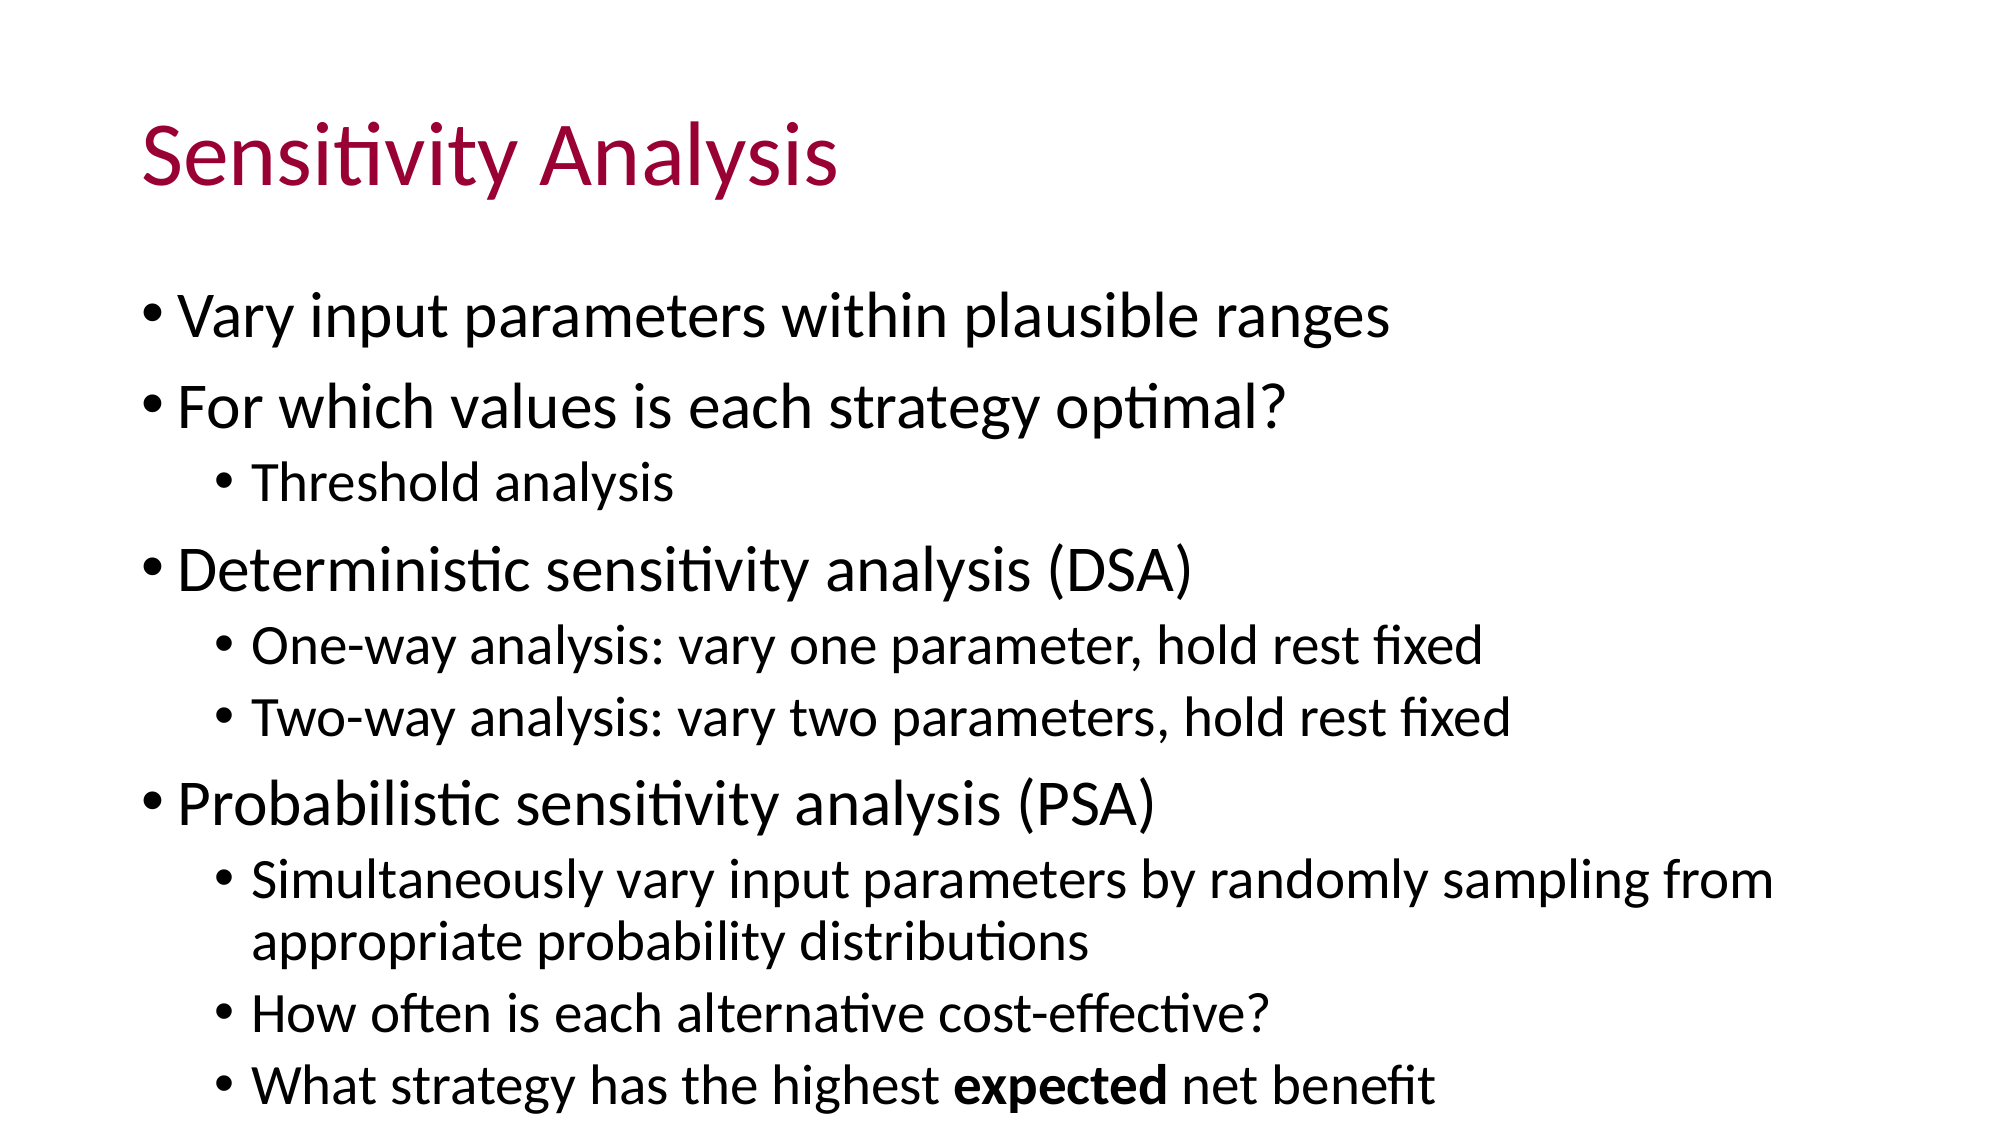

# Sensitivity Analysis
Vary input parameters within plausible ranges
For which values is each strategy optimal?
Threshold analysis
Deterministic sensitivity analysis (DSA)
One-way analysis: vary one parameter, hold rest fixed
Two-way analysis: vary two parameters, hold rest fixed
Probabilistic sensitivity analysis (PSA)
Simultaneously vary input parameters by randomly sampling from appropriate probability distributions
How often is each alternative cost-effective?
What strategy has the highest expected net benefit